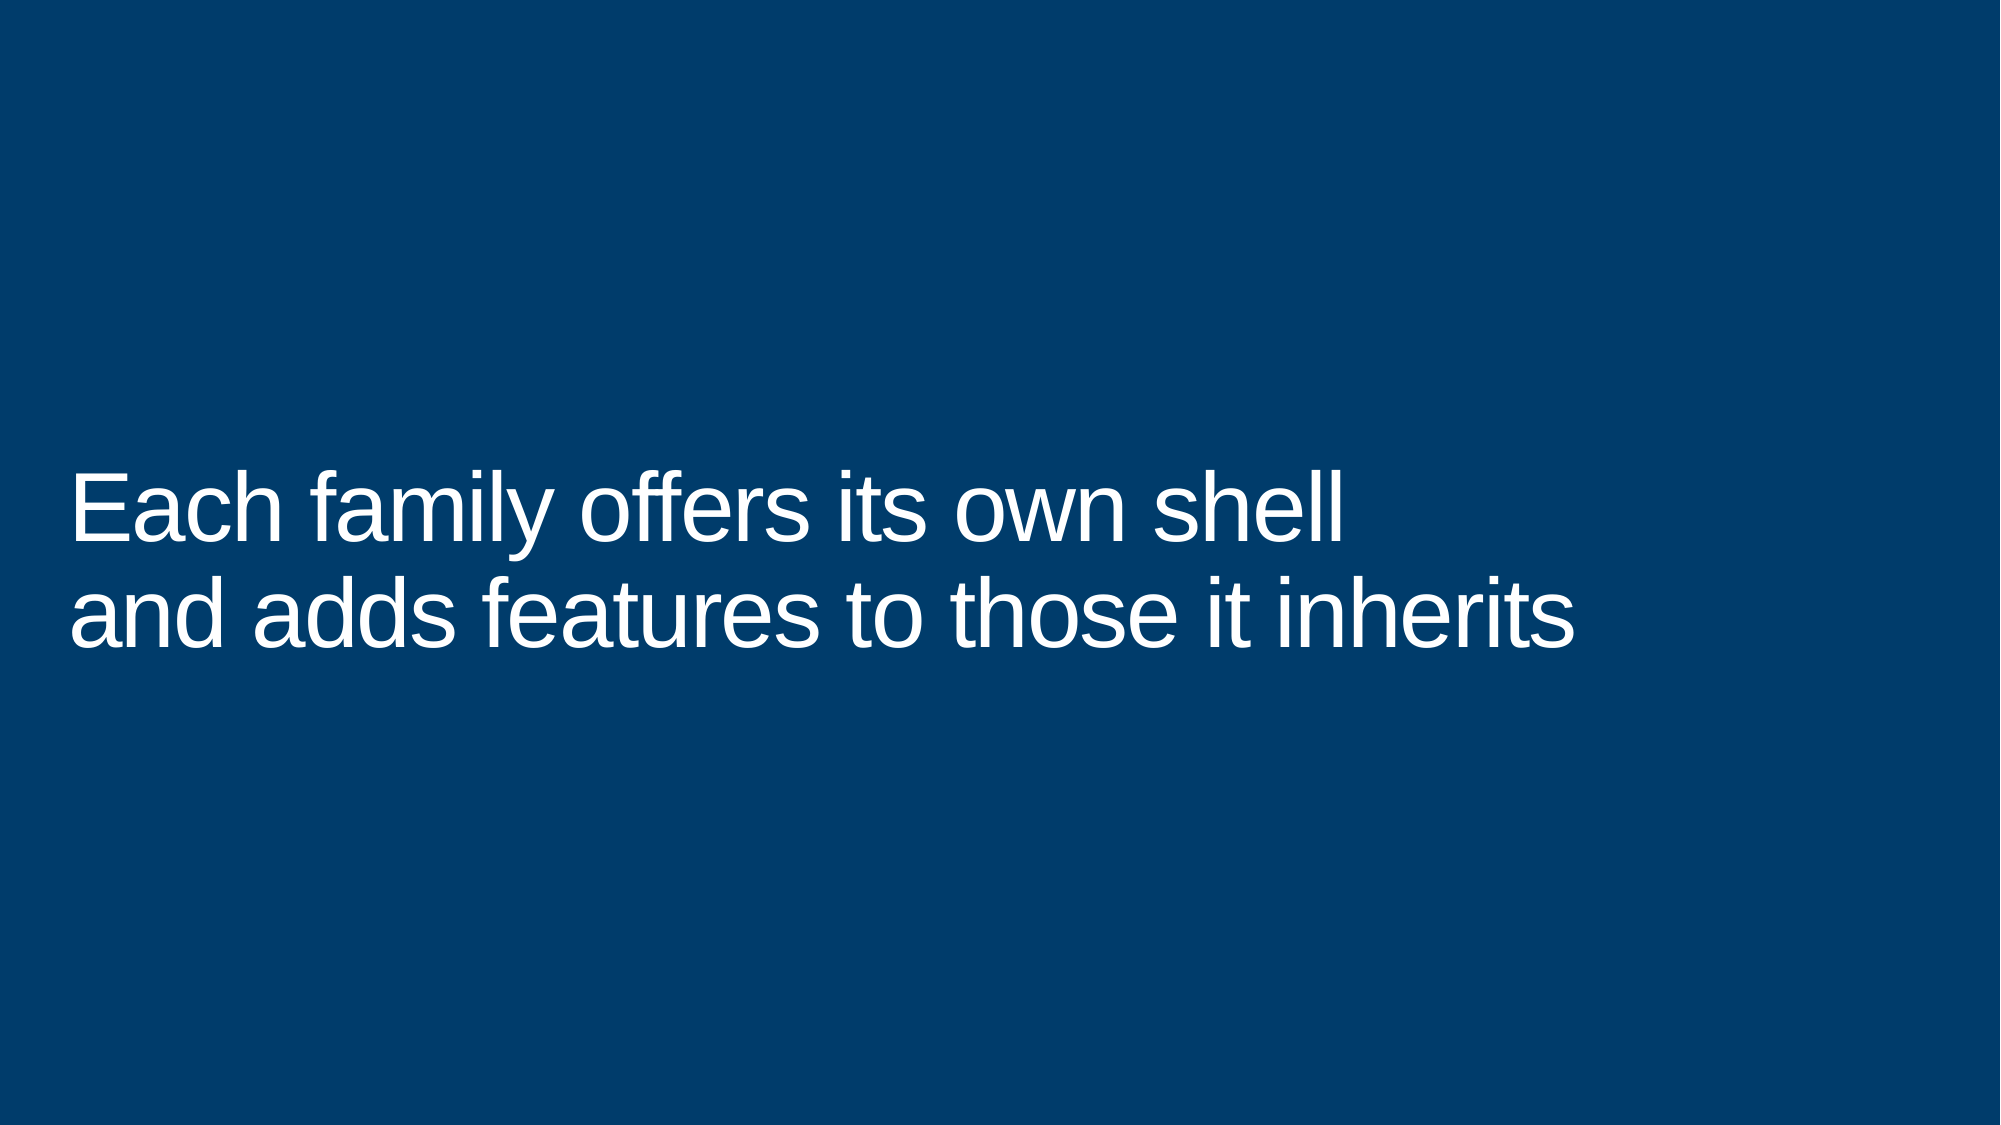

# Each family offers its own shell and adds features to those it inherits